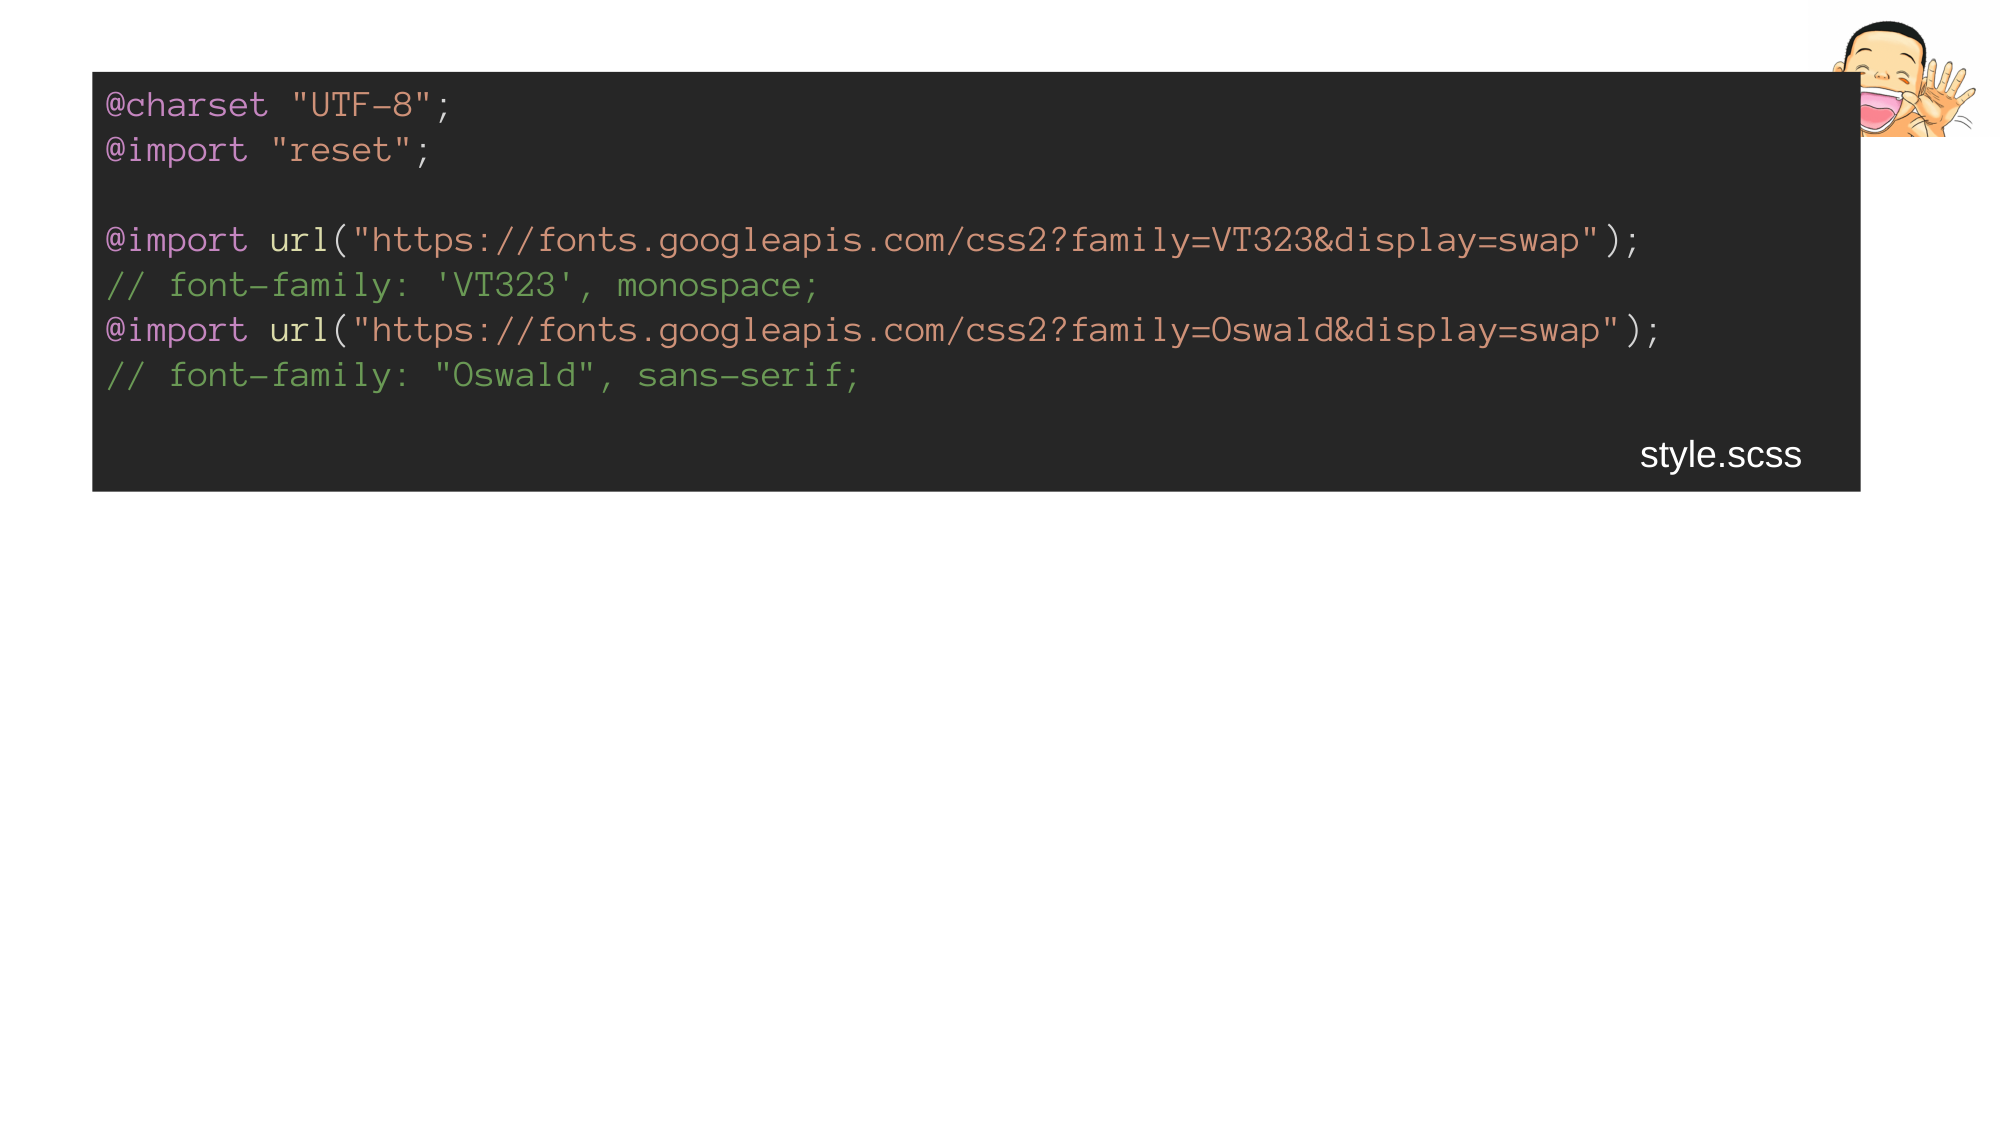

@charset "UTF-8";
@import "reset";
@import url("https://fonts.googleapis.com/css2?family=VT323&display=swap");
// font-family: 'VT323', monospace;
@import url("https://fonts.googleapis.com/css2?family=Oswald&display=swap");
// font-family: "Oswald", sans-serif;

style.scss